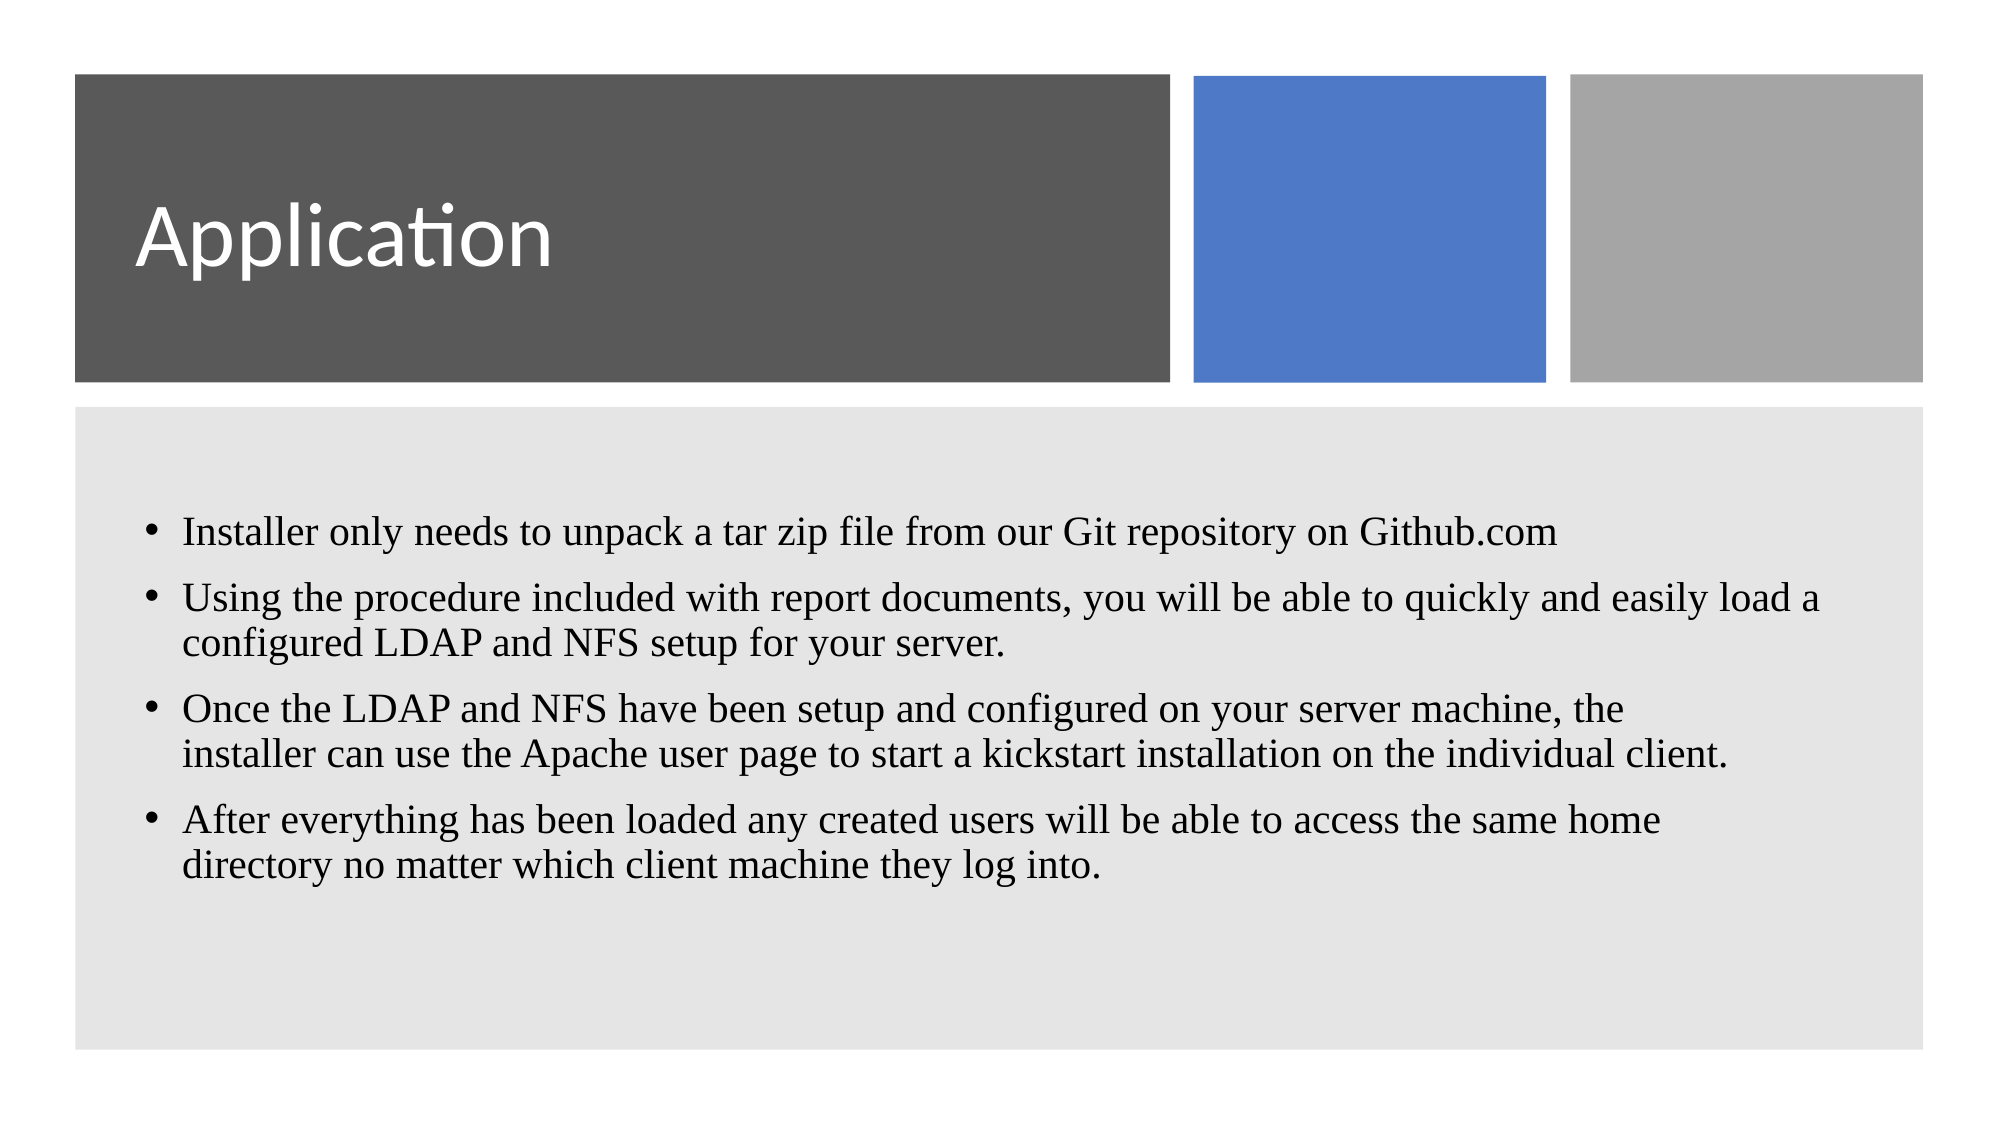

# Application
Installer only needs to unpack a tar zip file from our Git repository on Github.com
Using the procedure included with report documents, you will be able to quickly and easily load a configured LDAP and NFS setup for your server.
Once the LDAP and NFS have been setup and configured on your server machine, the installer can use the Apache user page to start a kickstart installation on the individual client.
After everything has been loaded any created users will be able to access the same home directory no matter which client machine they log into.